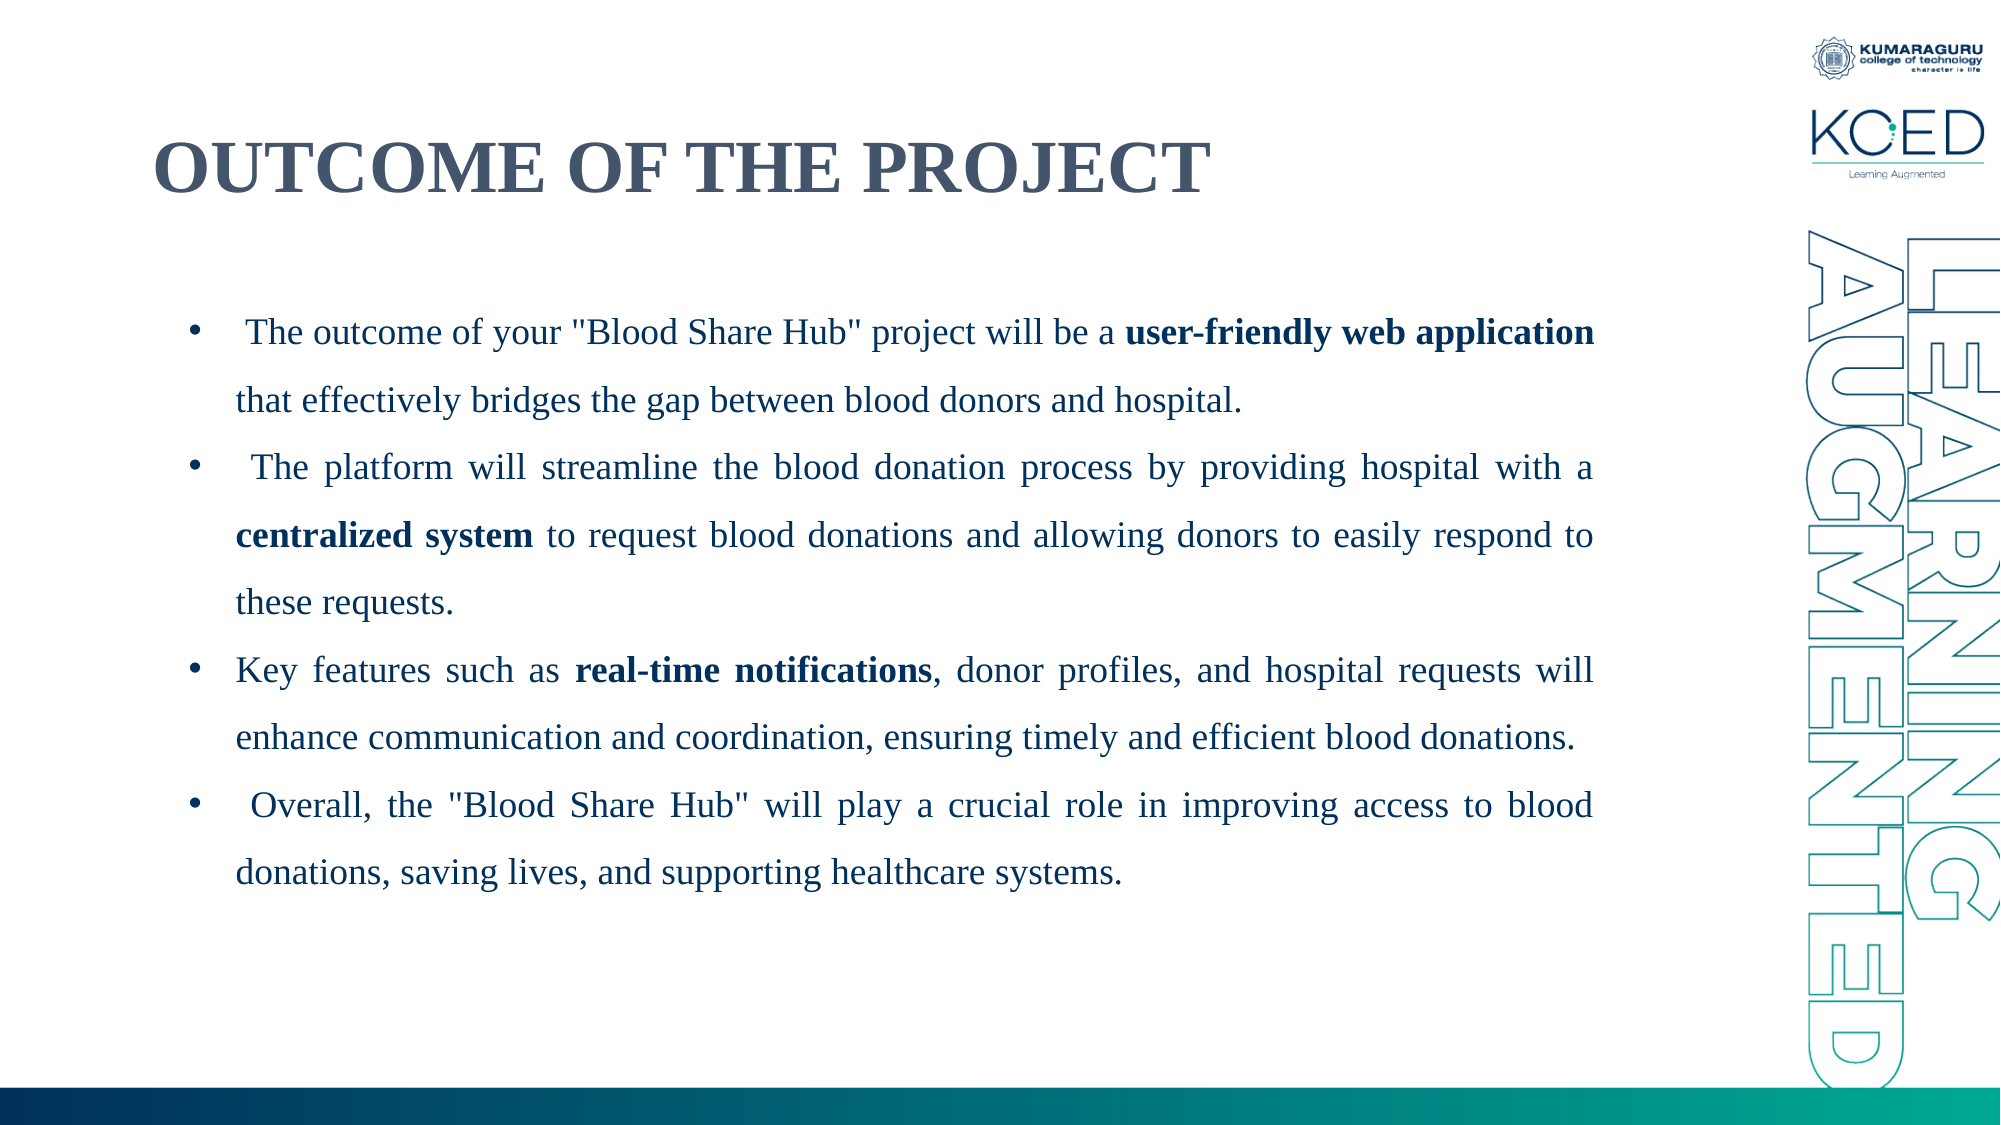

# OUTCOME OF THE PROJECT
 The outcome of your "Blood Share Hub" project will be a user-friendly web application that effectively bridges the gap between blood donors and hospital.
 The platform will streamline the blood donation process by providing hospital with a centralized system to request blood donations and allowing donors to easily respond to these requests.
Key features such as real-time notifications, donor profiles, and hospital requests will enhance communication and coordination, ensuring timely and efficient blood donations.
 Overall, the "Blood Share Hub" will play a crucial role in improving access to blood donations, saving lives, and supporting healthcare systems.